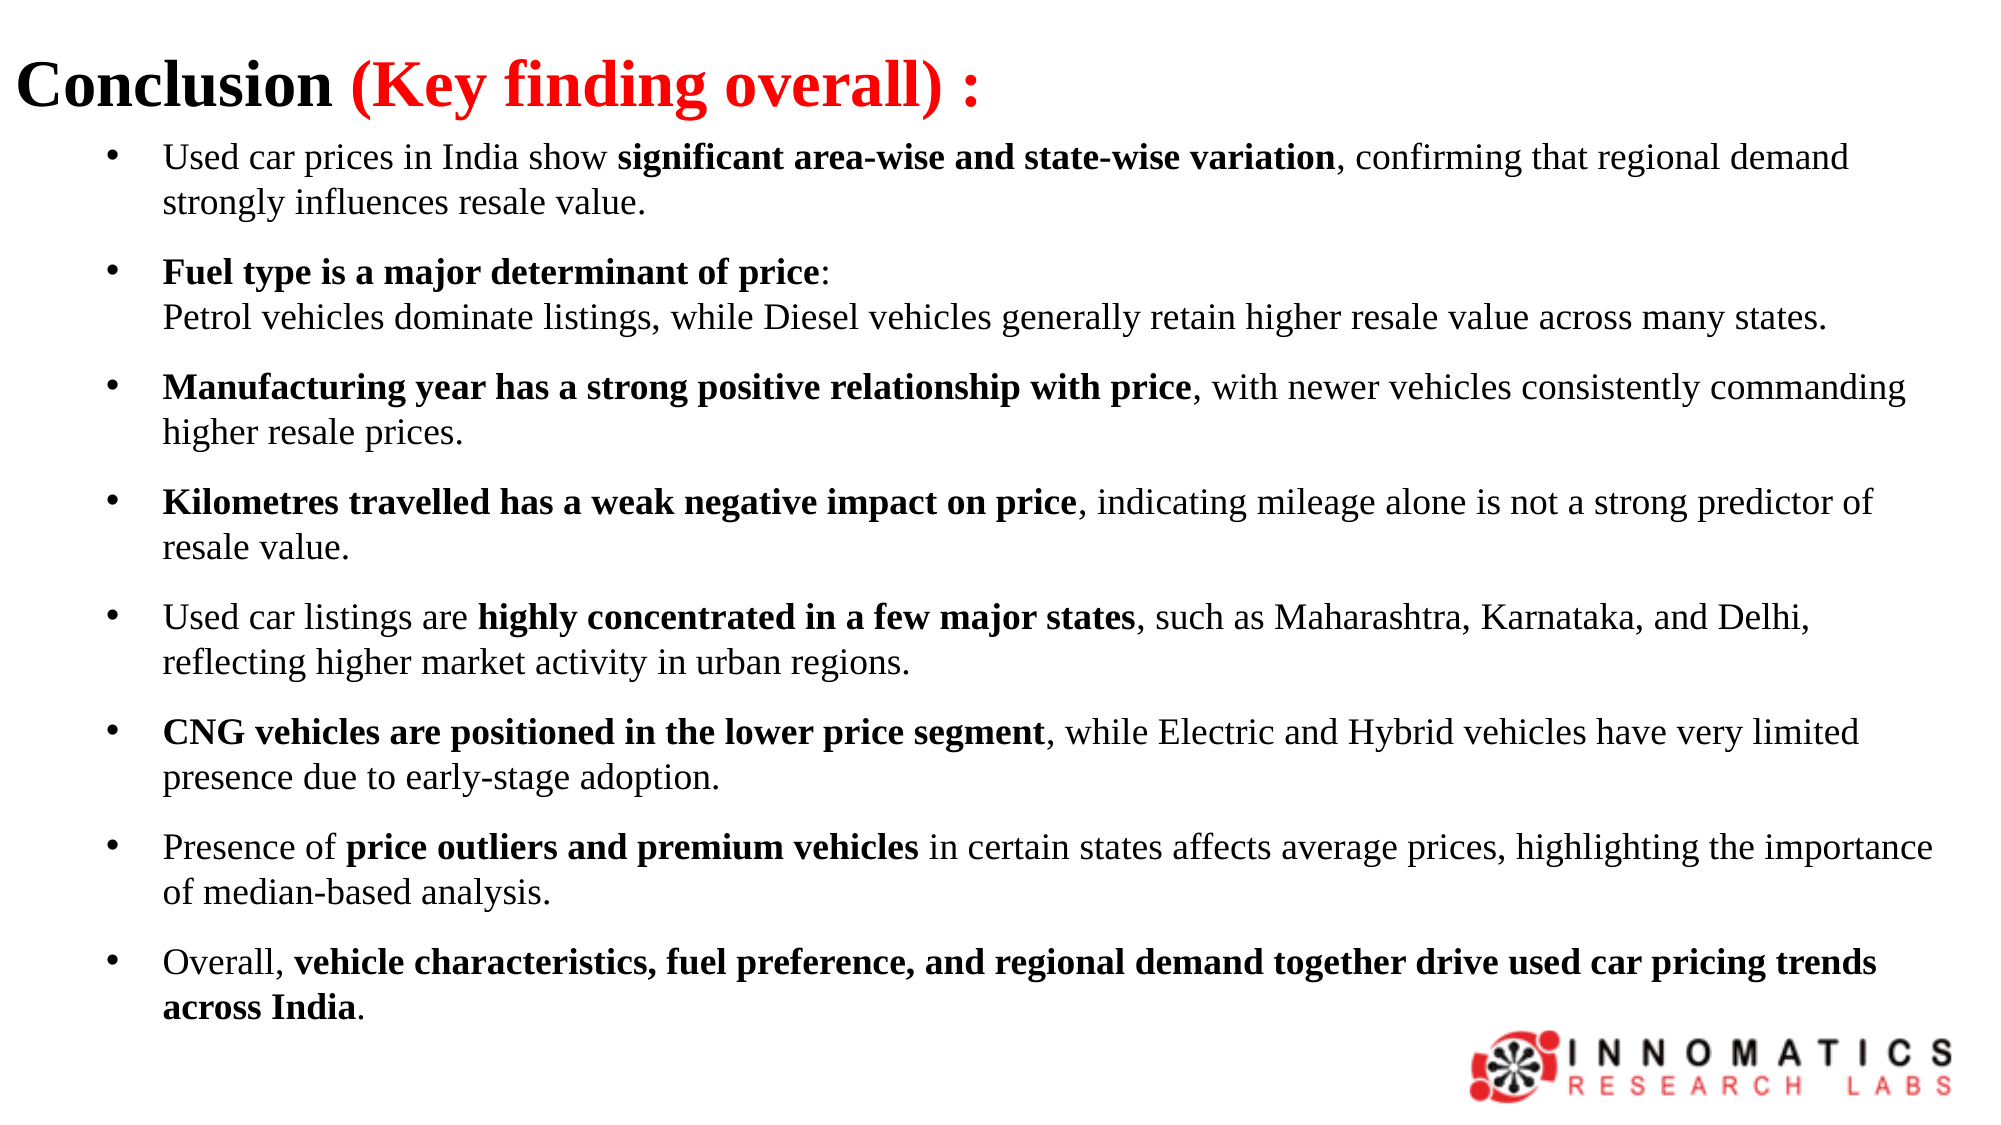

# Conclusion (Key finding overall) :
Used car prices in India show significant area-wise and state-wise variation, confirming that regional demand strongly influences resale value.
Fuel type is a major determinant of price:
Petrol vehicles dominate listings, while Diesel vehicles generally retain higher resale value across many states.
Manufacturing year has a strong positive relationship with price, with newer vehicles consistently commanding higher resale prices.
Kilometres travelled has a weak negative impact on price, indicating mileage alone is not a strong predictor of resale value.
Used car listings are highly concentrated in a few major states, such as Maharashtra, Karnataka, and Delhi, reflecting higher market activity in urban regions.
CNG vehicles are positioned in the lower price segment, while Electric and Hybrid vehicles have very limited presence due to early-stage adoption.
Presence of price outliers and premium vehicles in certain states affects average prices, highlighting the importance of median-based analysis.
Overall, vehicle characteristics, fuel preference, and regional demand together drive used car pricing trends across India.